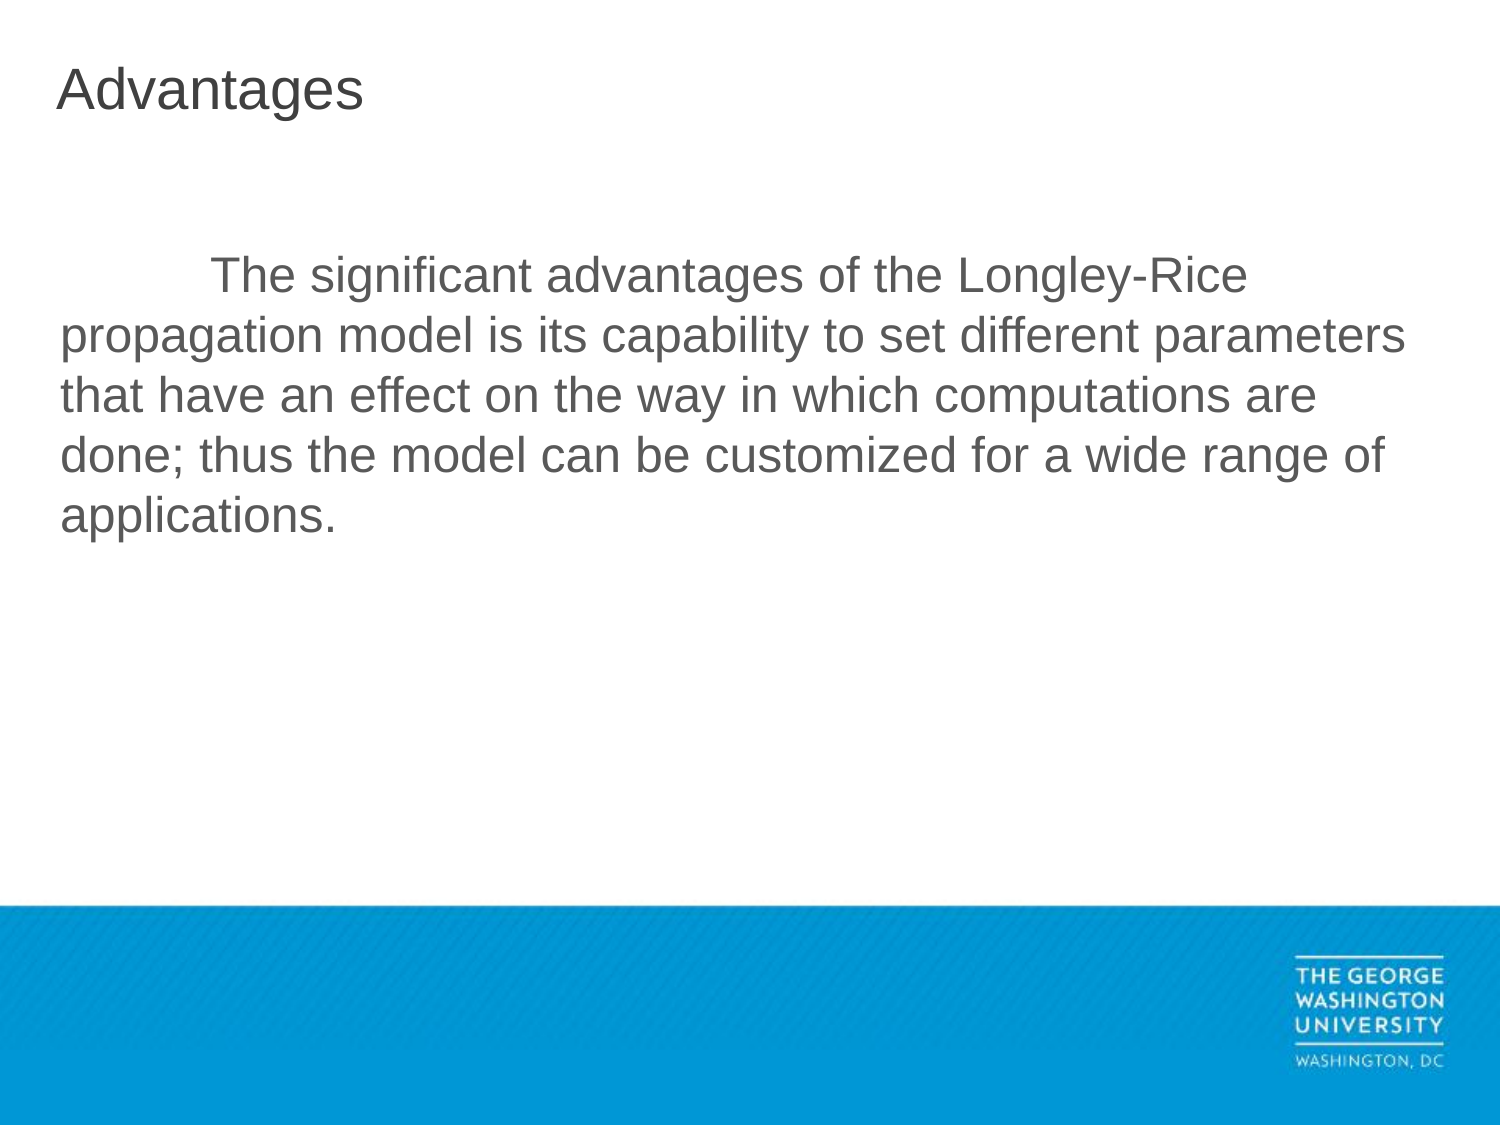

# Advantages
	The significant advantages of the Longley-Rice propagation model is its capability to set different parameters that have an effect on the way in which computations are done; thus the model can be customized for a wide range of applications.